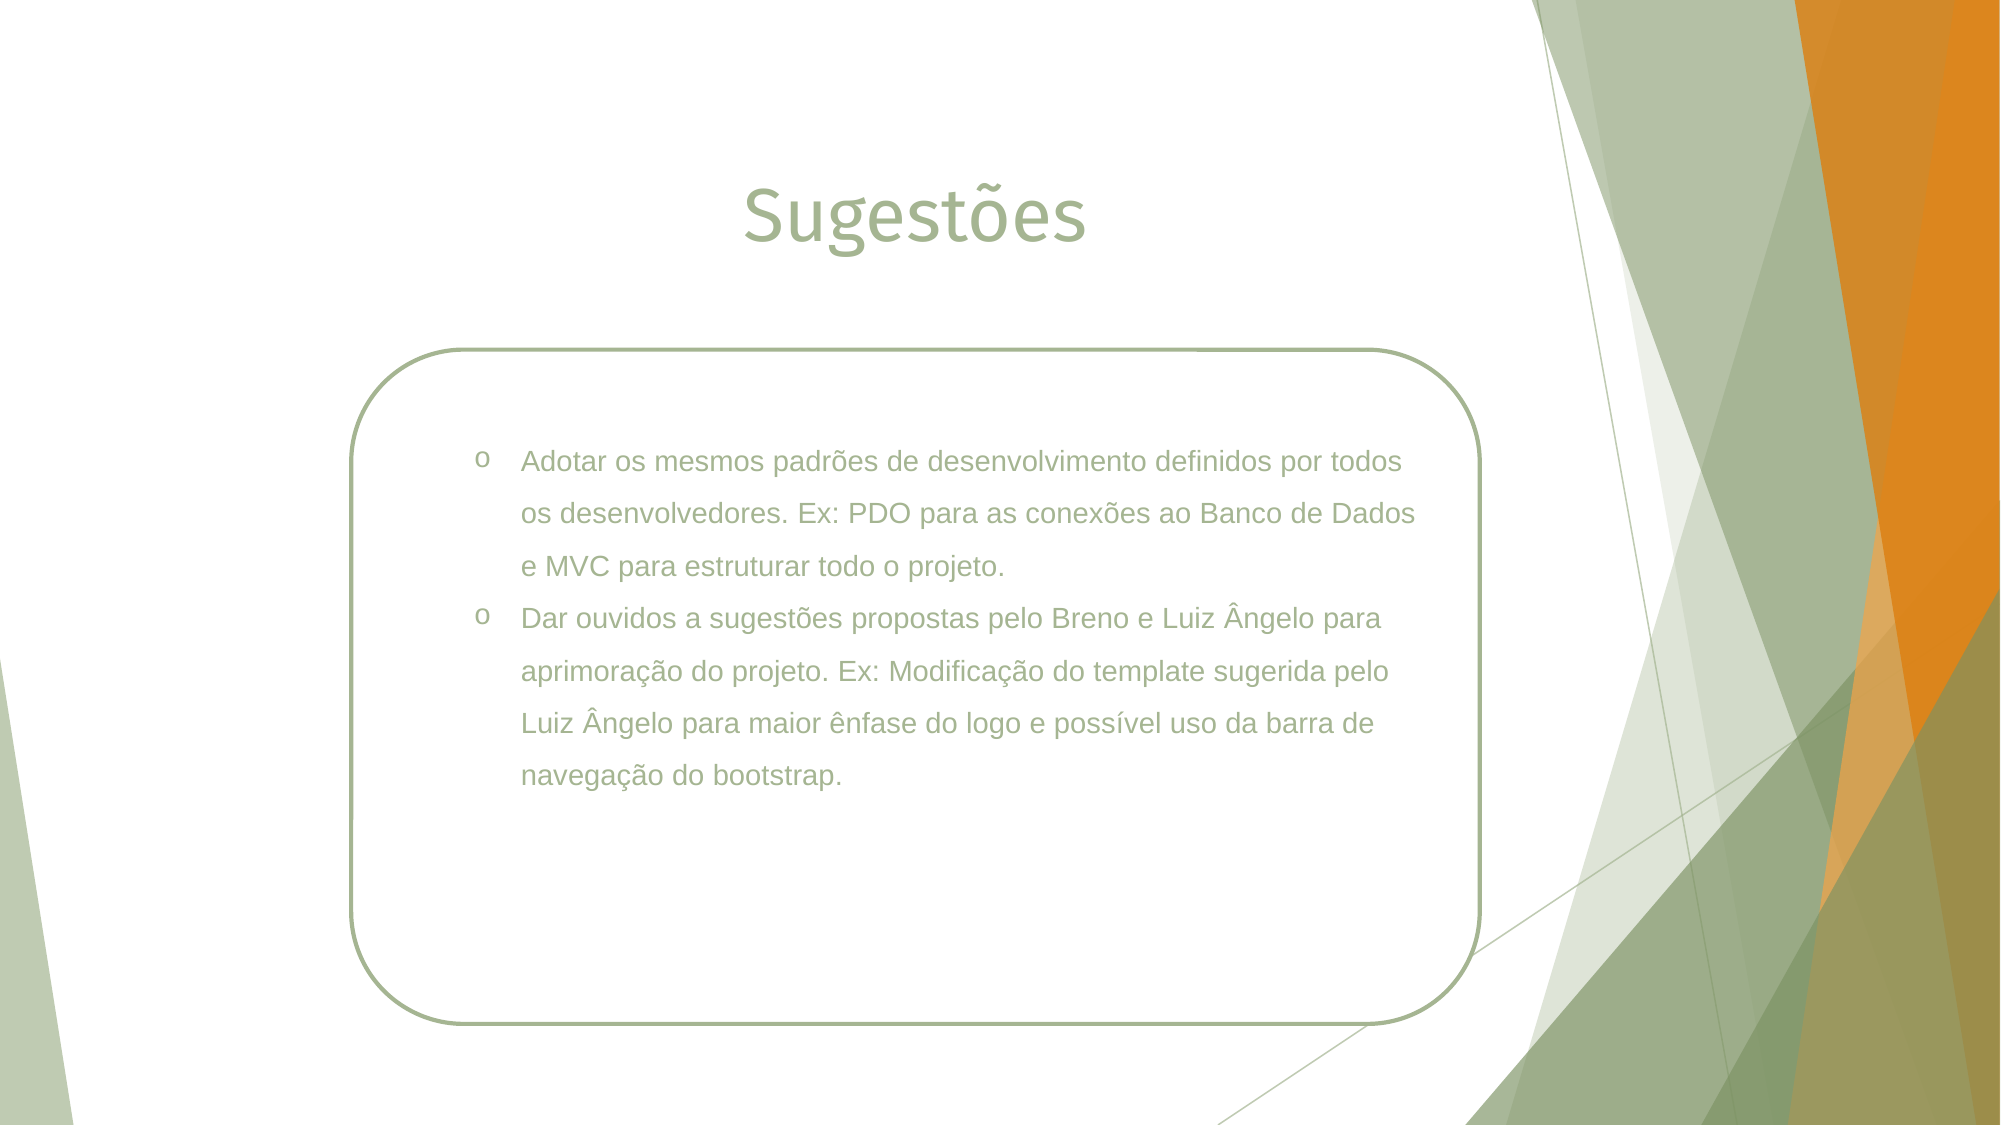

# Sugestões
Adotar os mesmos padrões de desenvolvimento definidos por todos os desenvolvedores. Ex: PDO para as conexões ao Banco de Dados e MVC para estruturar todo o projeto.
Dar ouvidos a sugestões propostas pelo Breno e Luiz Ângelo para aprimoração do projeto. Ex: Modificação do template sugerida pelo Luiz Ângelo para maior ênfase do logo e possível uso da barra de navegação do bootstrap.